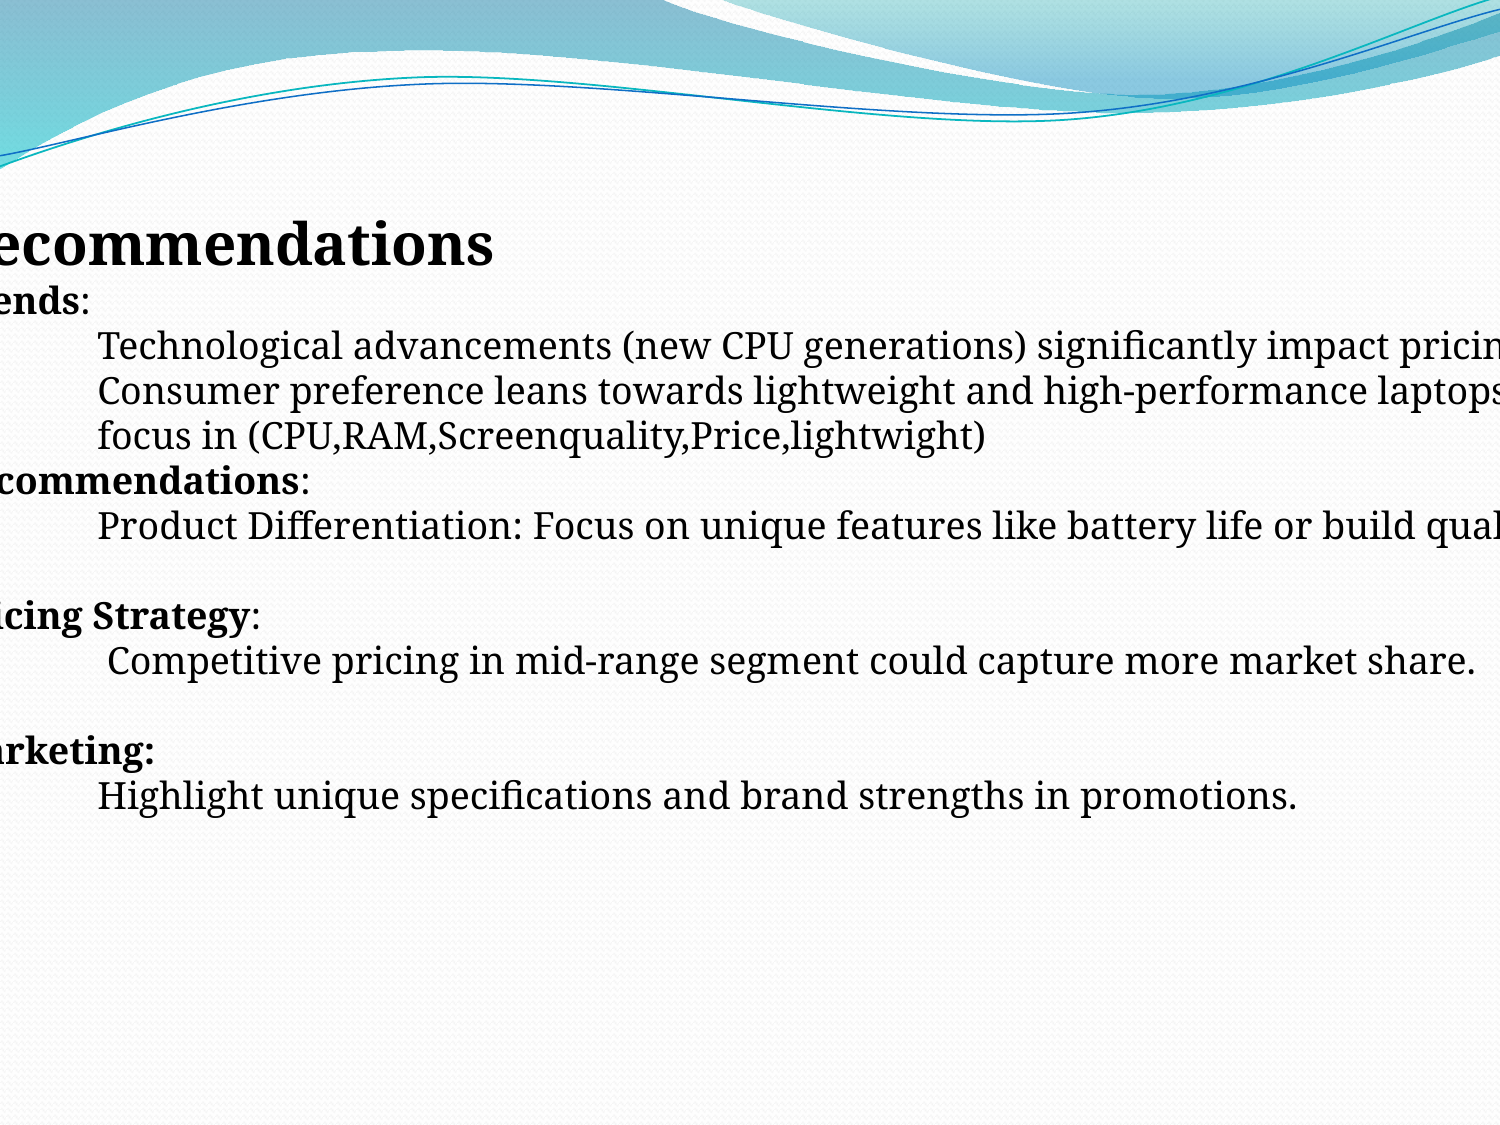

Recommendations
Trends:
	Technological advancements (new CPU generations) significantly impact pricing.
	Consumer preference leans towards lightweight and high-performance laptops.
	focus in (CPU,RAM,Screenquality,Price,lightwight)
Recommendations:
	Product Differentiation: Focus on unique features like battery life or build quality.

Pricing Strategy:
	 Competitive pricing in mid-range segment could capture more market share.

Marketing:
	Highlight unique specifications and brand strengths in promotions.